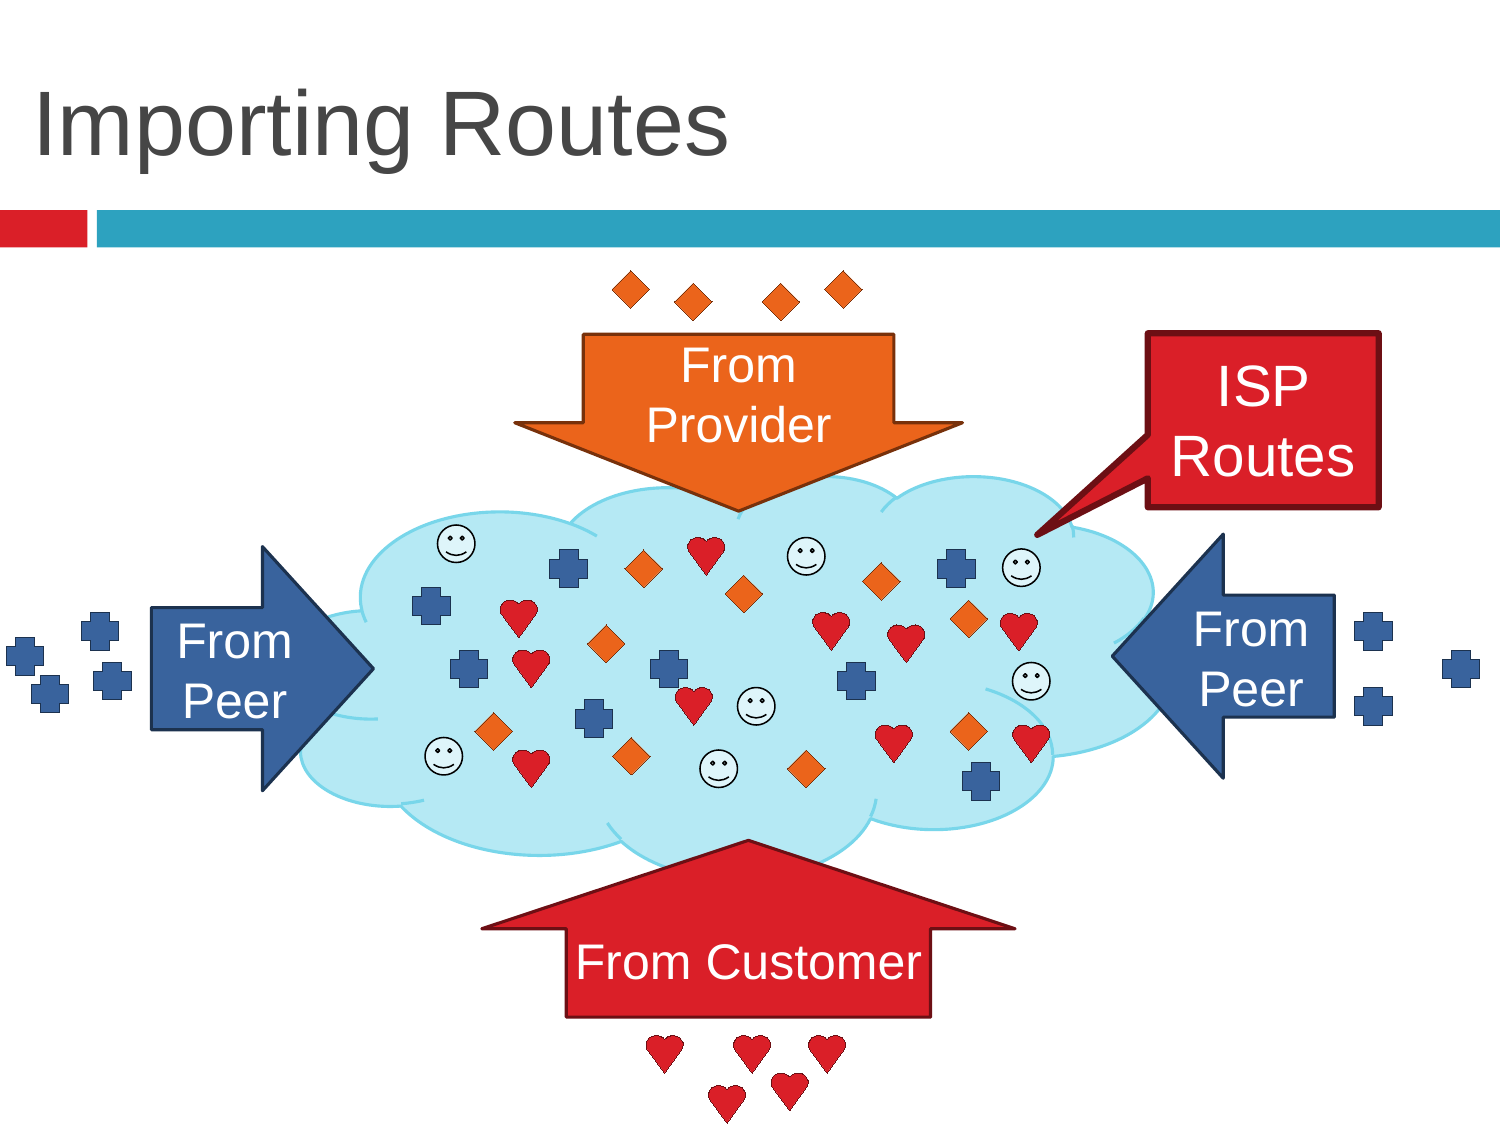

# Importing Routes
21

ISP Routes

From Provider

From Peer

From Peer

From Customer